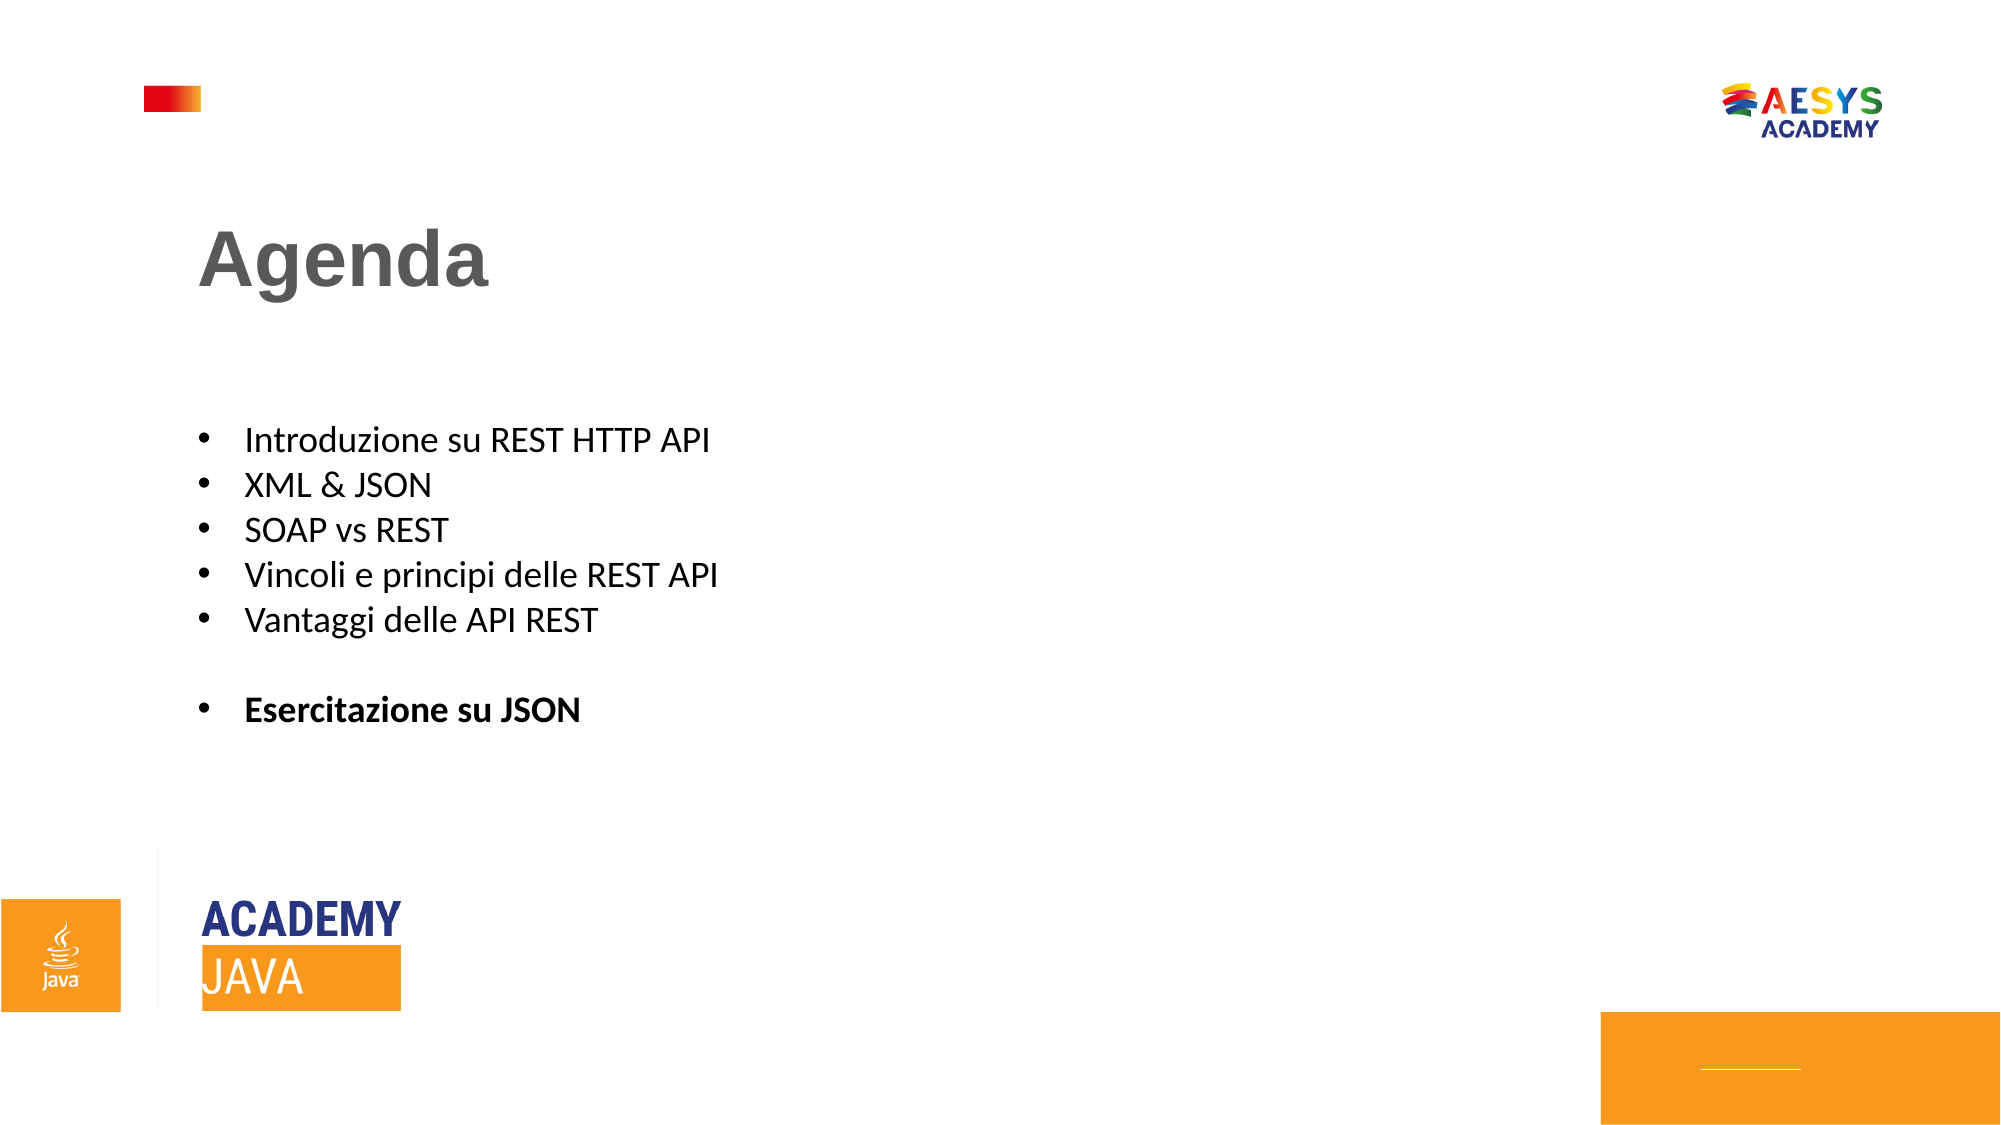

Agenda

Introduzione su REST HTTP API
XML & JSON
SOAP vs REST
Vincoli e principi delle REST API
Vantaggi delle API REST

Esercitazione su JSON